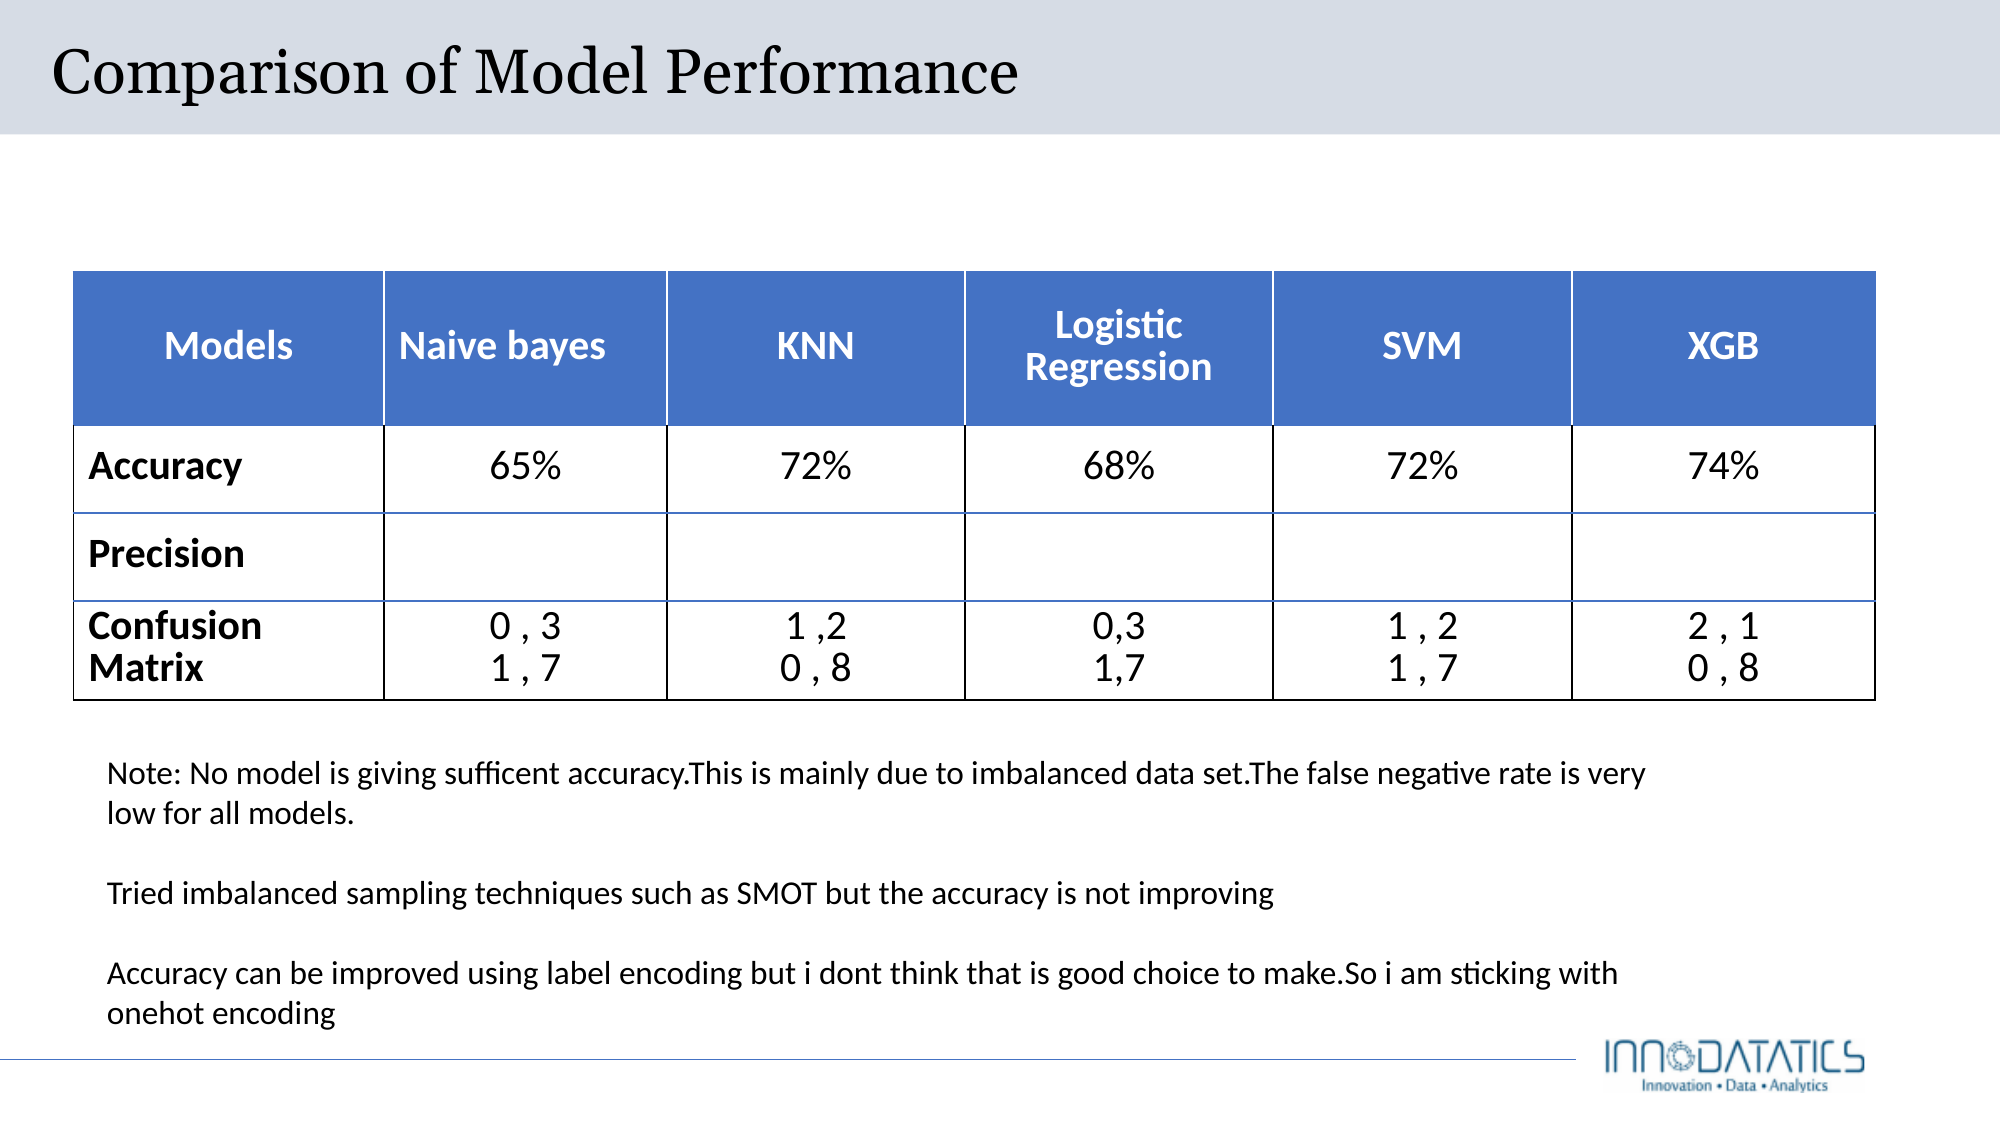

# Comparison of Model Performance
| Models | Naive bayes | KNN | Logistic Regression | SVM | XGB |
| --- | --- | --- | --- | --- | --- |
| Accuracy | 65% | 72% | 68% | 72% | 74% |
| Precision |  |  |  |  |  |
| Confusion Matrix | 0 , 3 1 , 7 | 1 ,2 0 , 8 | 0,3 1,7 | 1 , 2 1 , 7 | 2 , 1 0 , 8 |
Note: No model is giving sufficent accuracy.This is mainly due to imbalanced data set.The false negative rate is very low for all models.

Tried imbalanced sampling techniques such as SMOT but the accuracy is not improving

Accuracy can be improved using label encoding but i dont think that is good choice to make.So i am sticking with onehot encoding
23